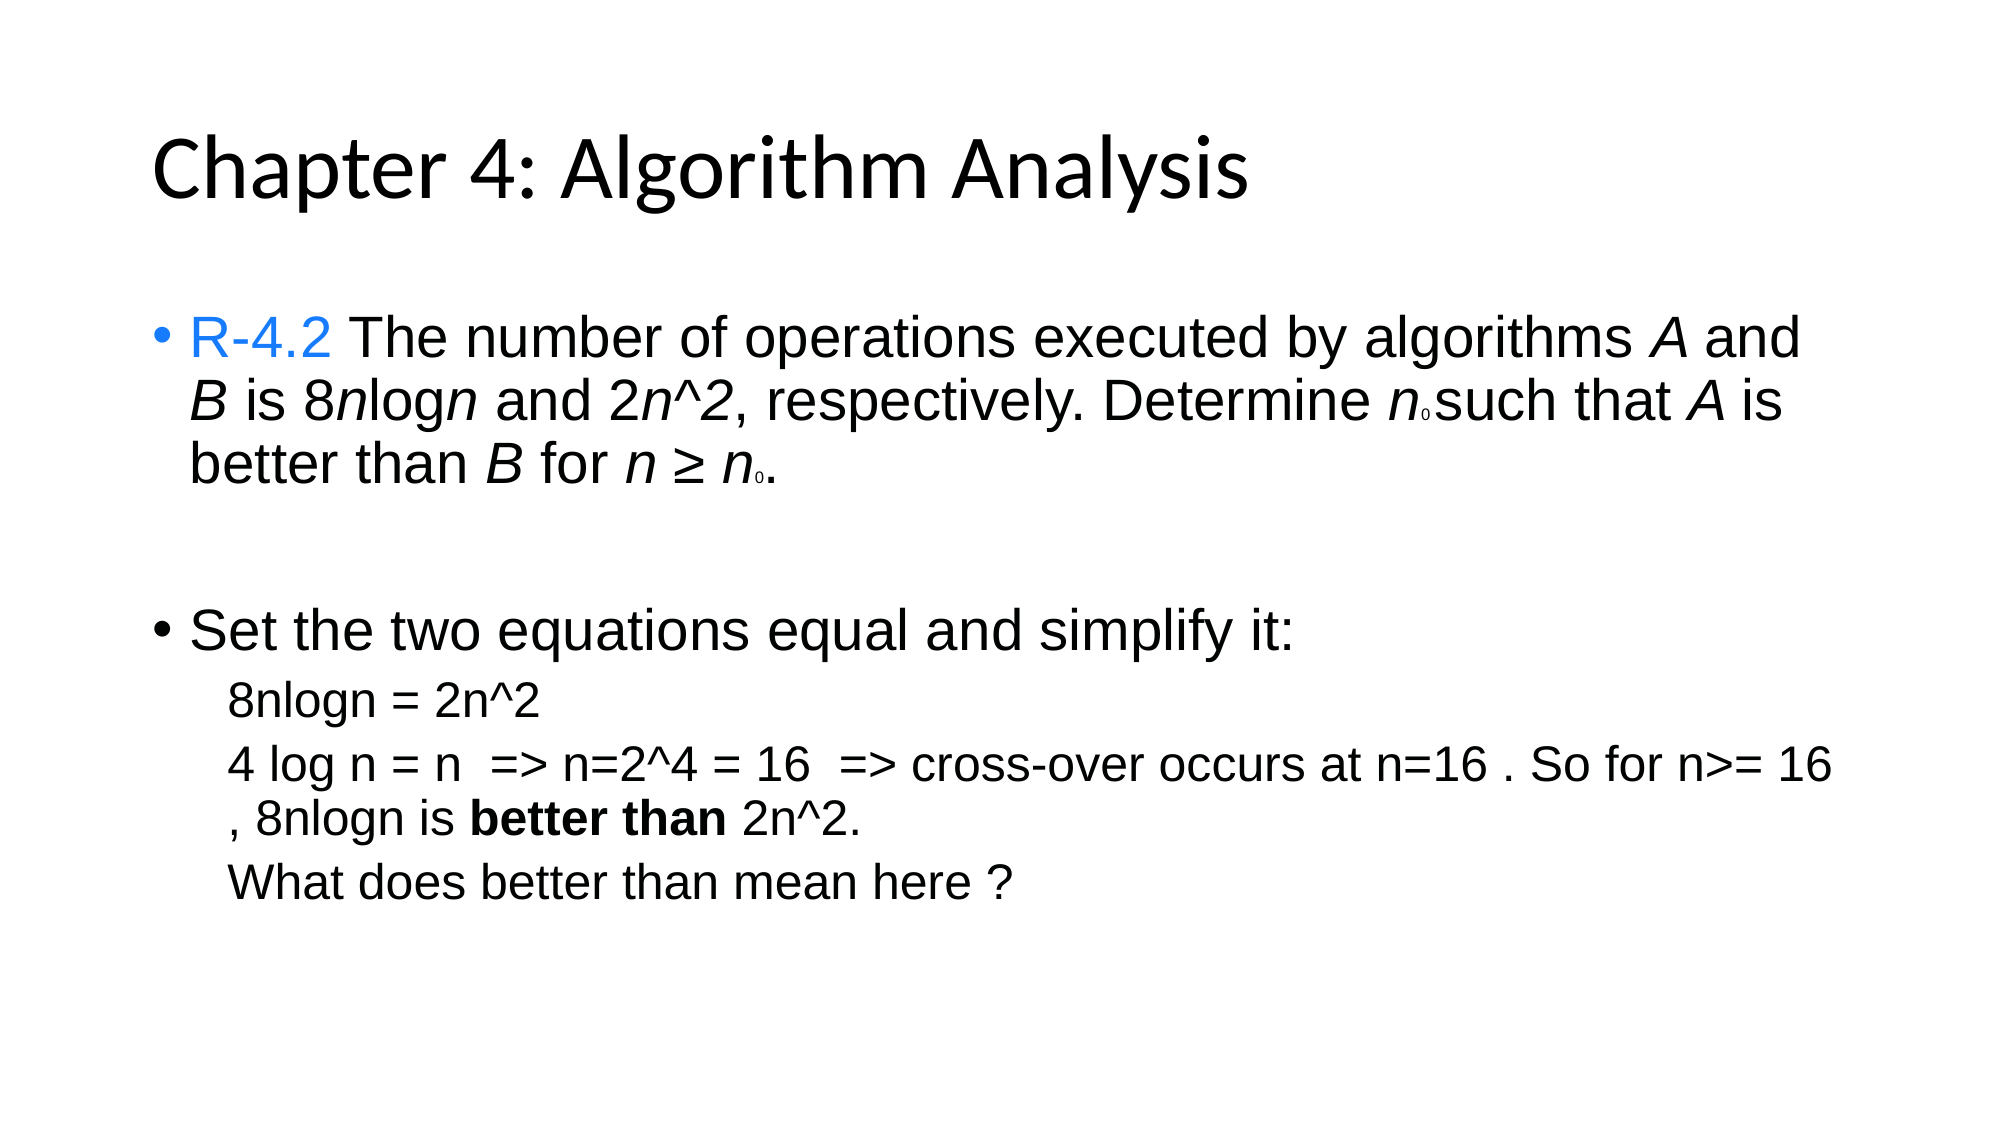

# Chapter 4: Algorithm Analysis
R-4.2 The number of operations executed by algorithms A and B is 8nlogn and 2n^2, respectively. Determine n0 such that A is better than B for n ≥ n0.

Set the two equations equal and simplify it:
8nlogn = 2n^2
4 log n = n  => n=2^4 = 16  => cross-over occurs at n=16 . So for n>= 16 , 8nlogn is better than 2n^2.
What does better than mean here ?